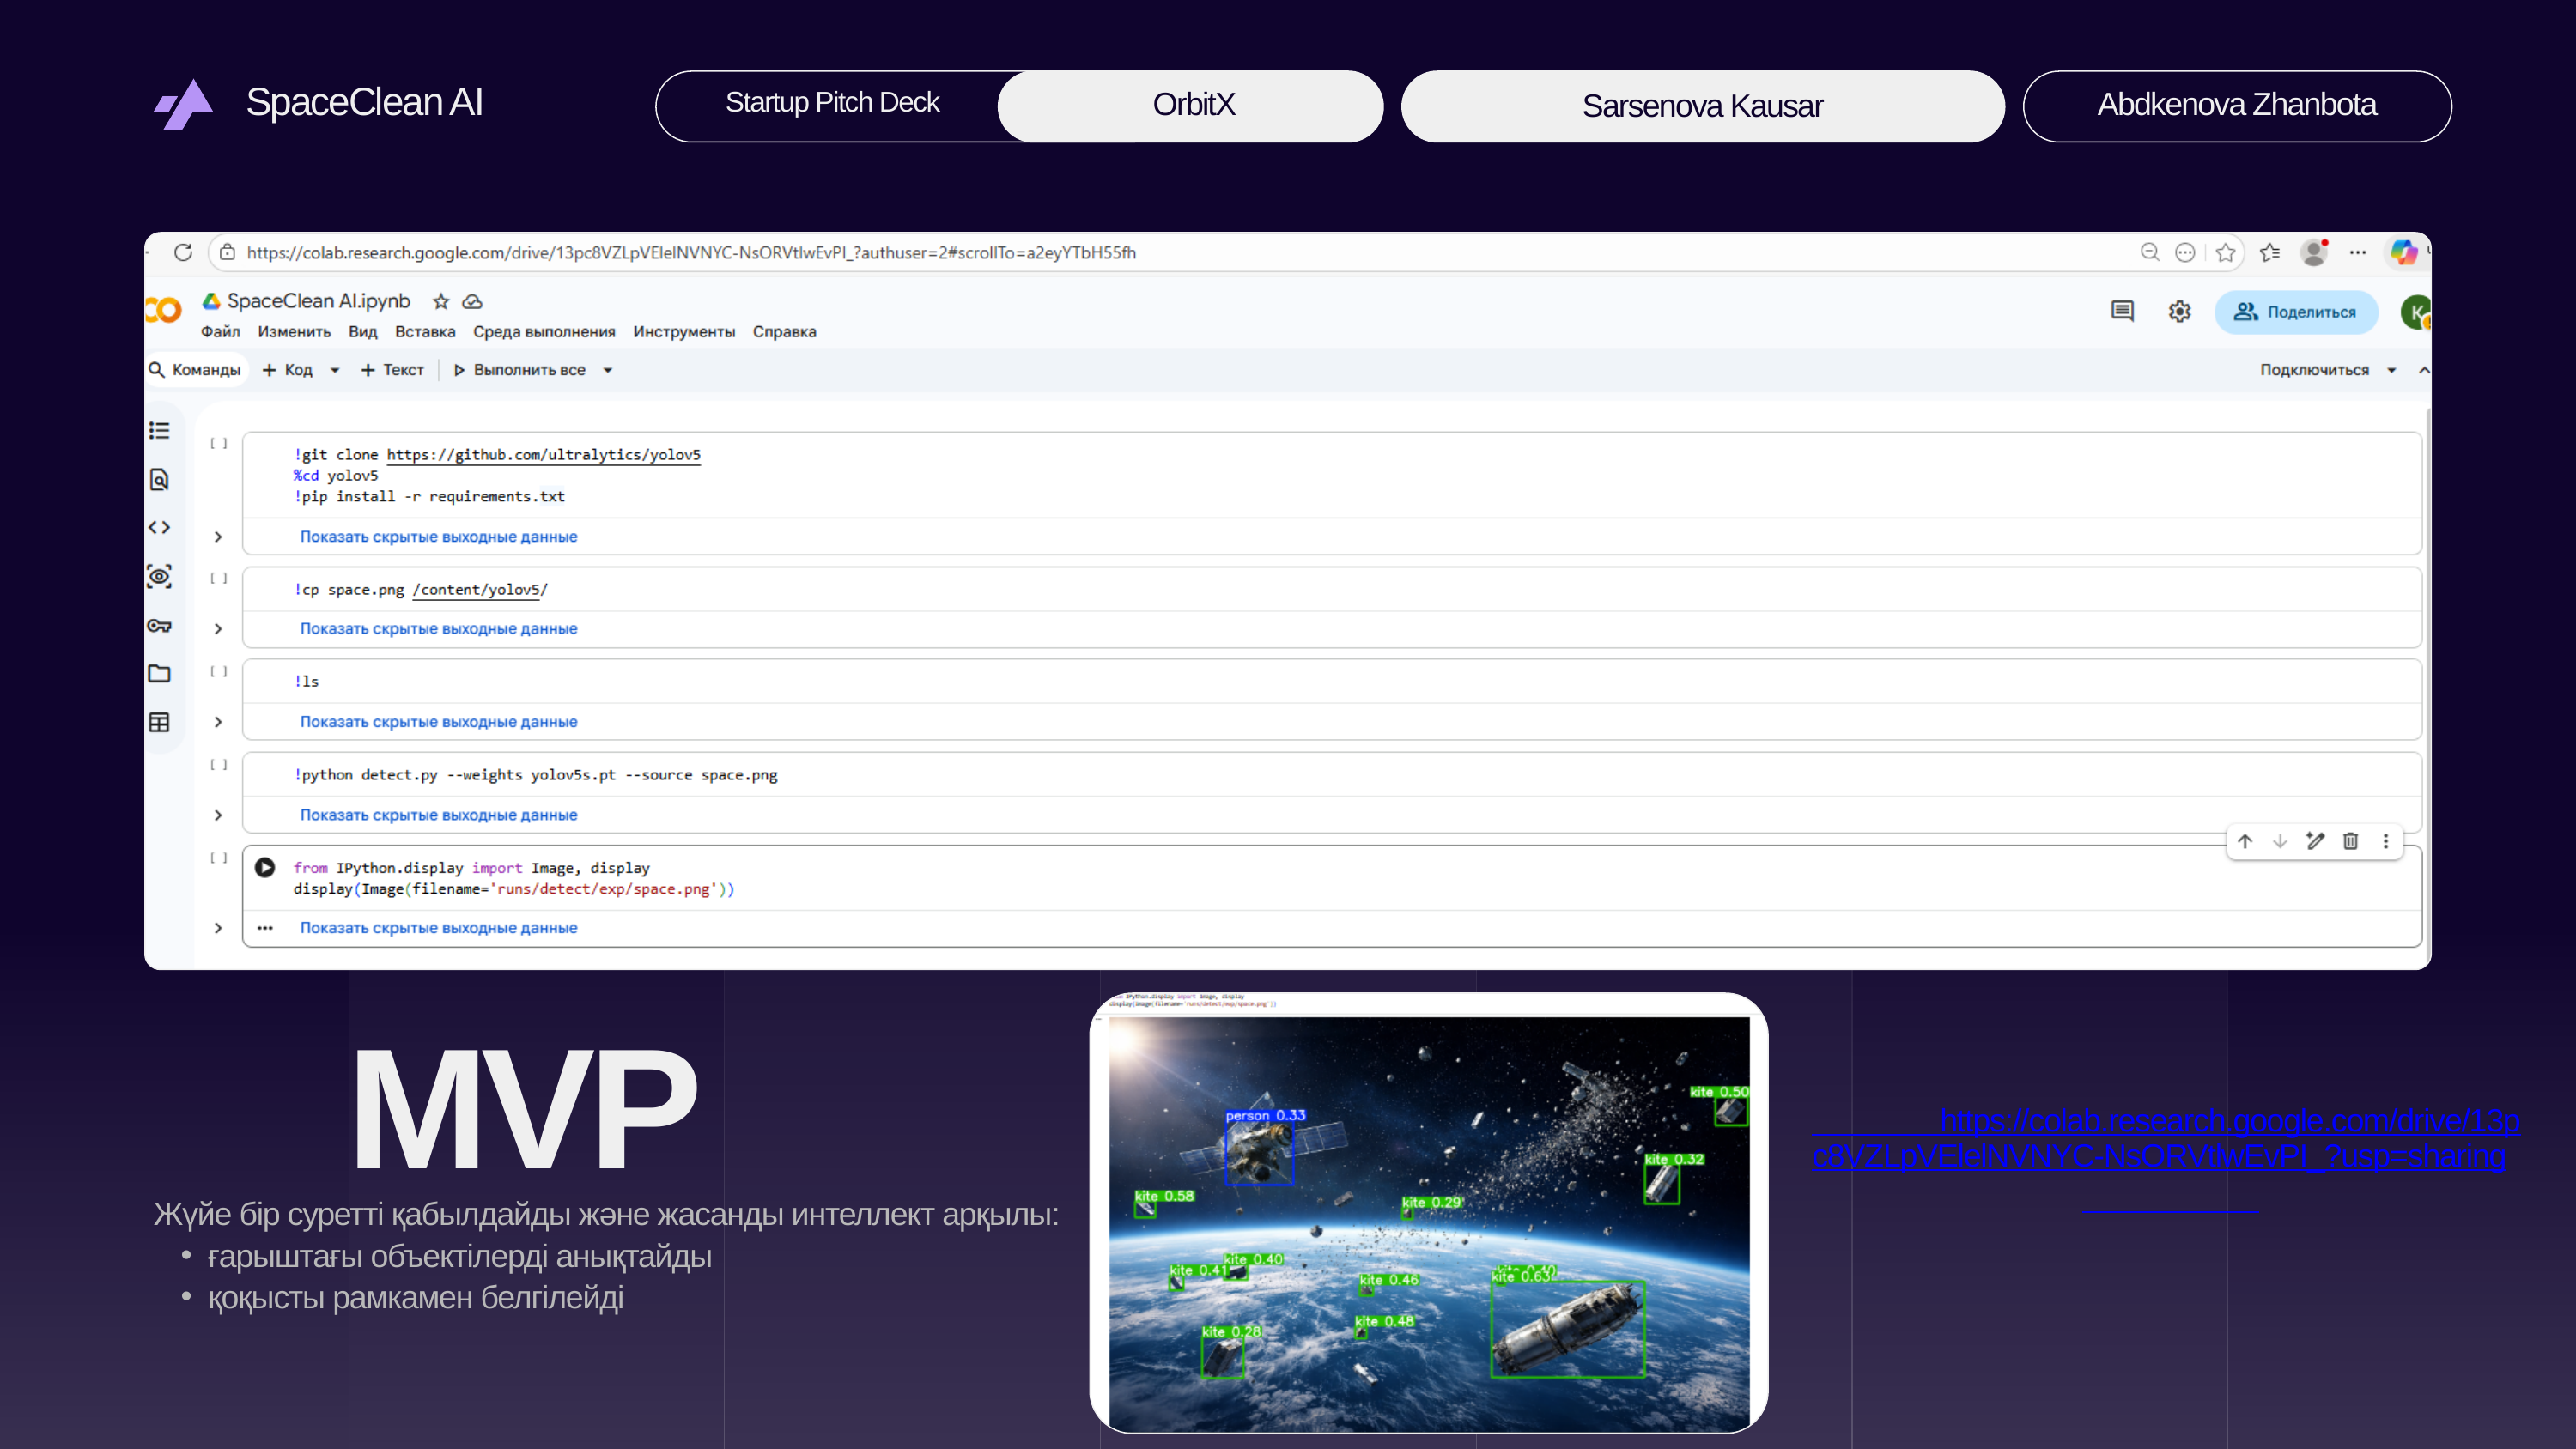

SpaceClean AI
Startup Pitch Deck
OrbitX
Abdkenova Zhanbota
Sarsenova Kausar

MVP

                https://colab.research.google.com/drive/13pc8VZLpVElelNVNYC-NsORVtlwEvPI_?usp=sharing

Жүйе бір суретті қабылдайды және жасанды интеллект арқылы:
ғарыштағы объектілерді анықтайды
қоқысты рамкамен белгілейді